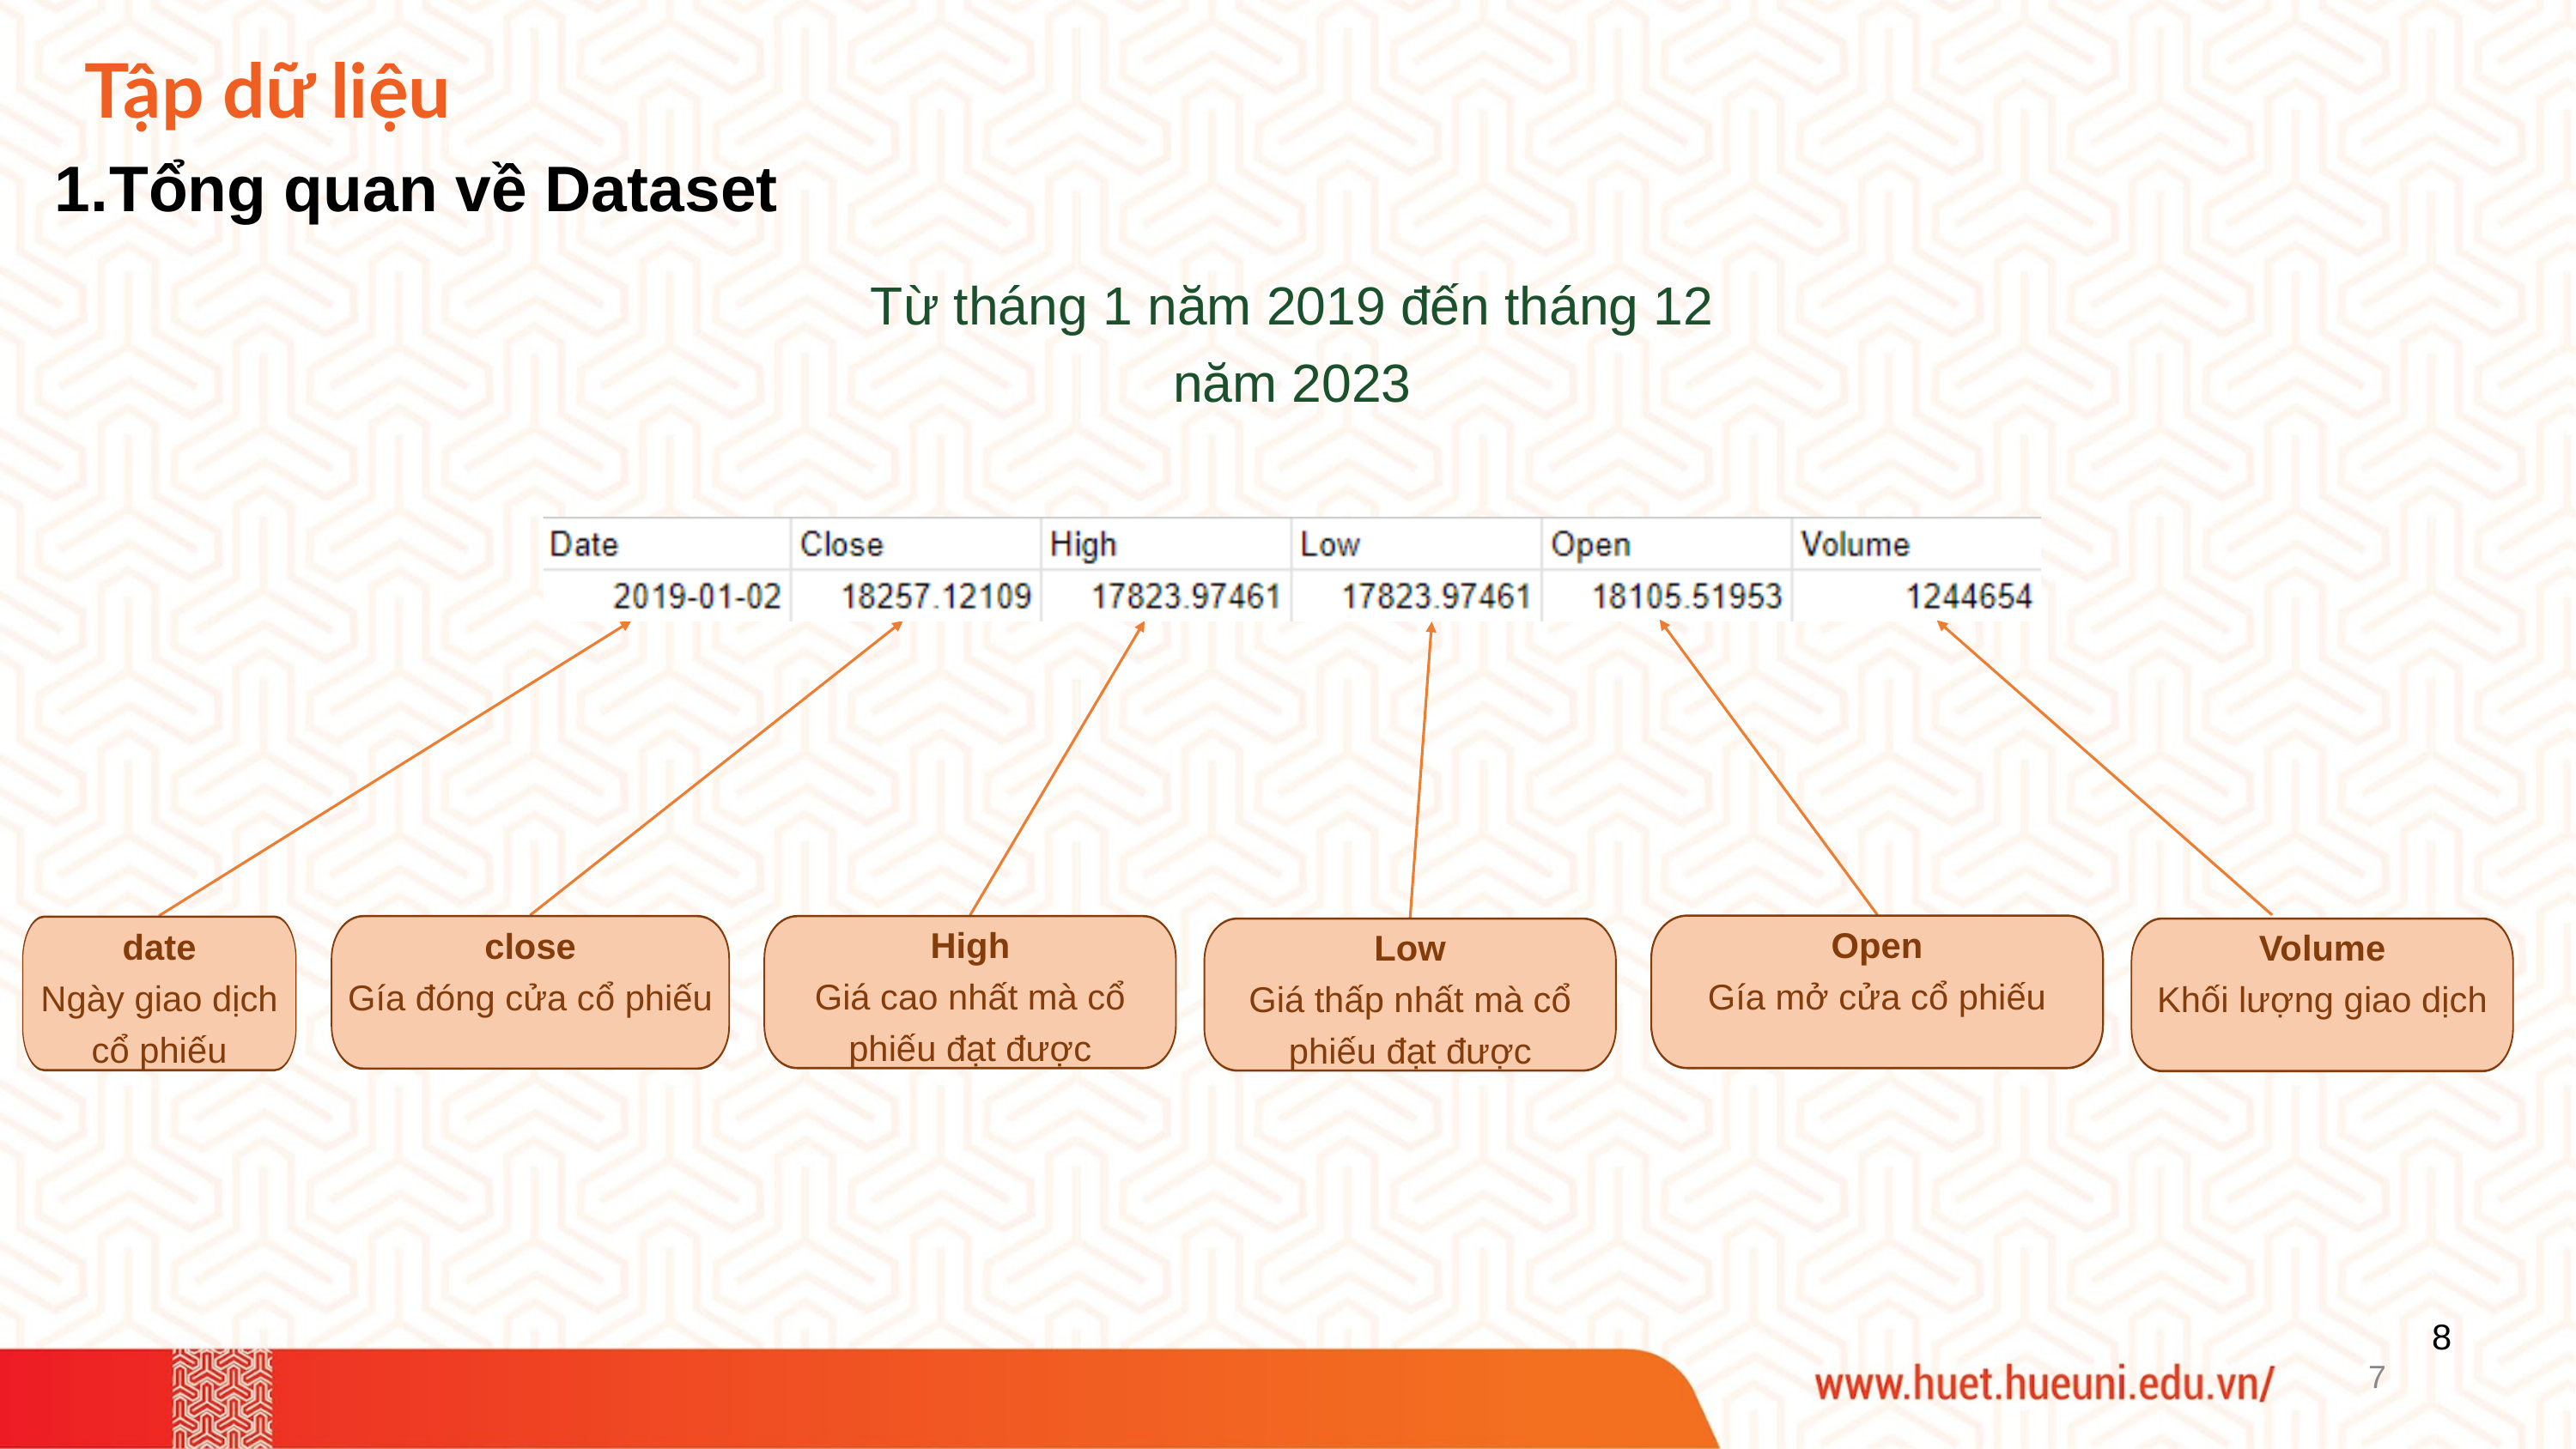

Tập dữ liệu

Tổng quan về Dataset
Từ tháng 1 năm 2019 đến tháng 12 năm 2023

Open
Gía mở cửa cổ phiếu

close
Gía đóng cửa cổ phiếu

High
Giá cao nhất mà cổ phiếu đạt được

date
Ngày giao dịch cổ phiếu

Low
Giá thấp nhất mà cổ phiếu đạt được

Volume
Khối lượng giao dịch

8
7